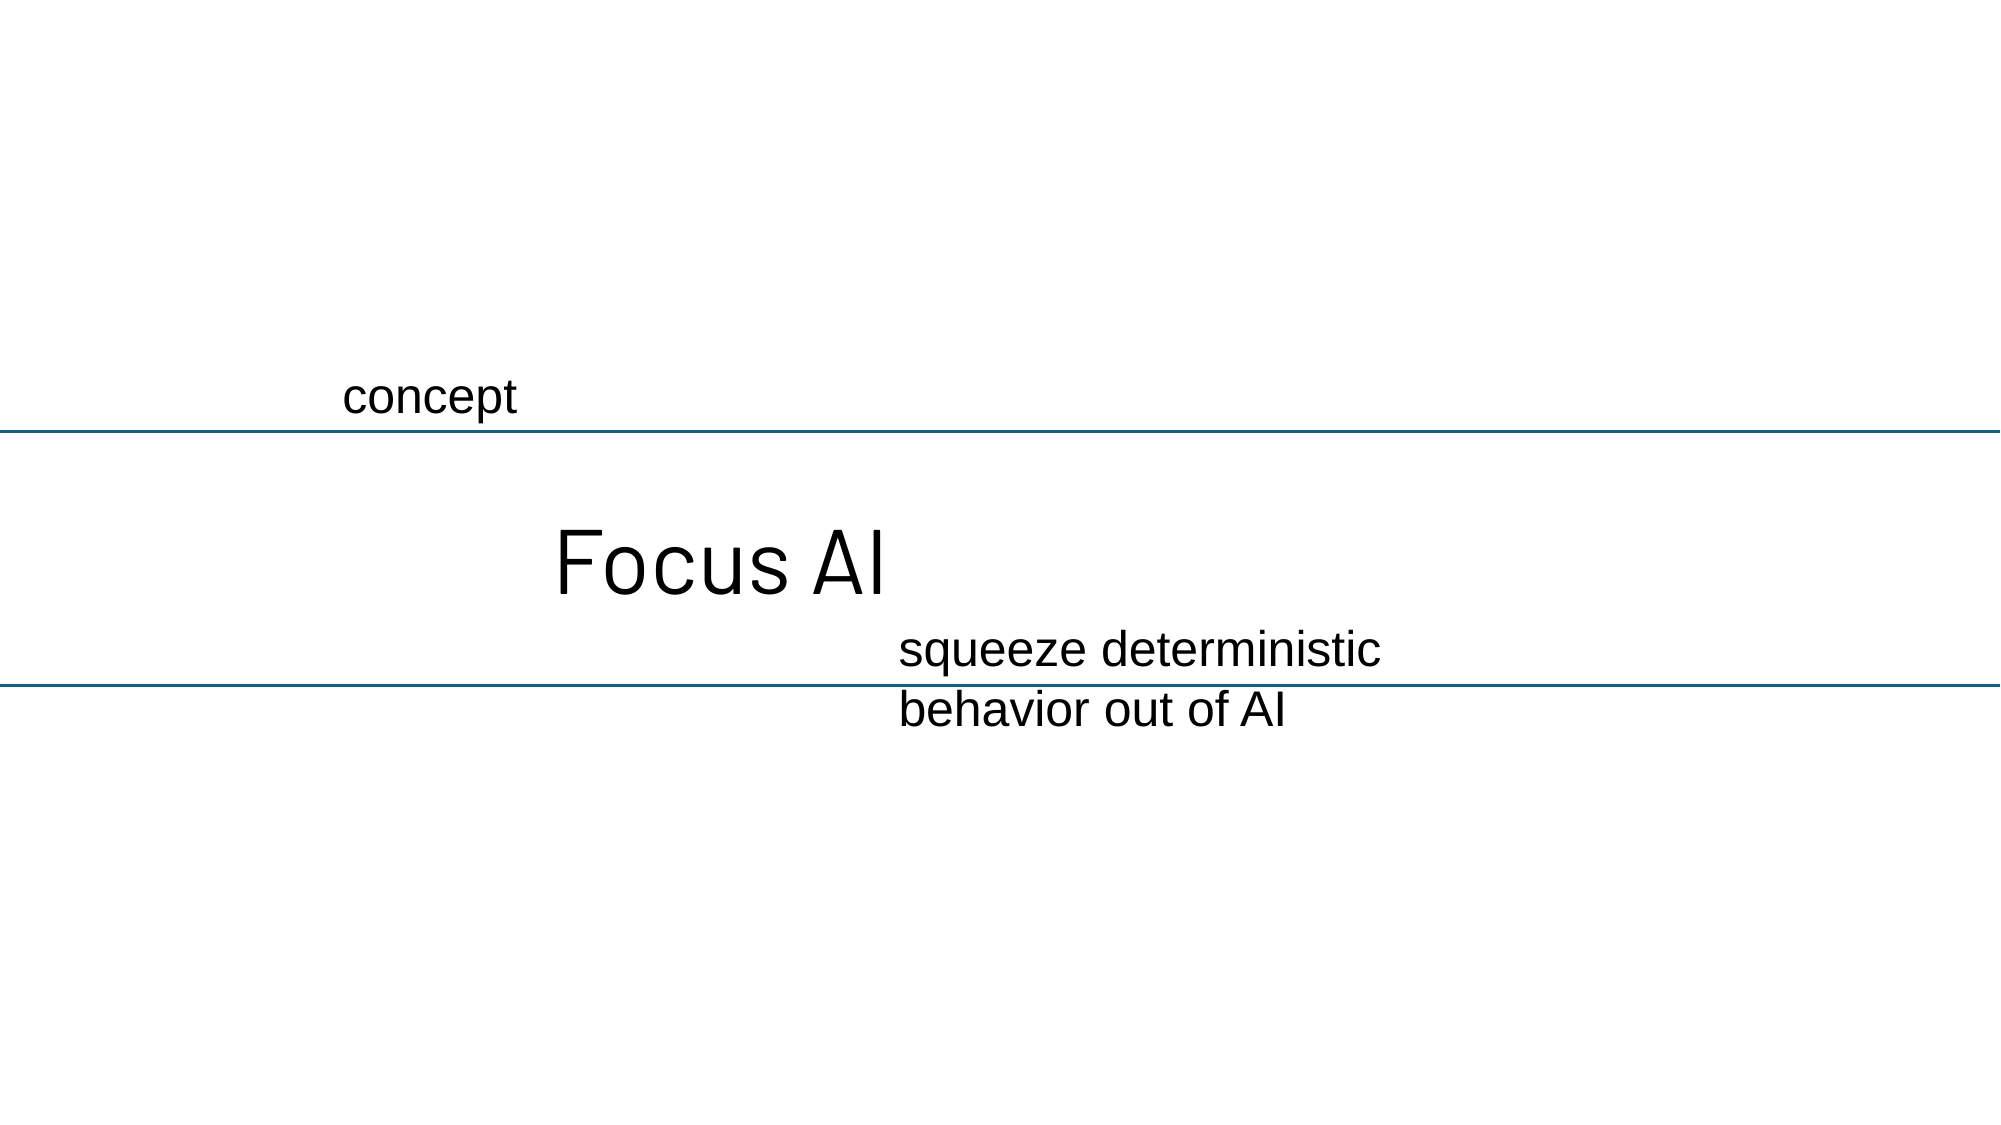

concept
Focus AI
squeeze deterministic behavior out of AI